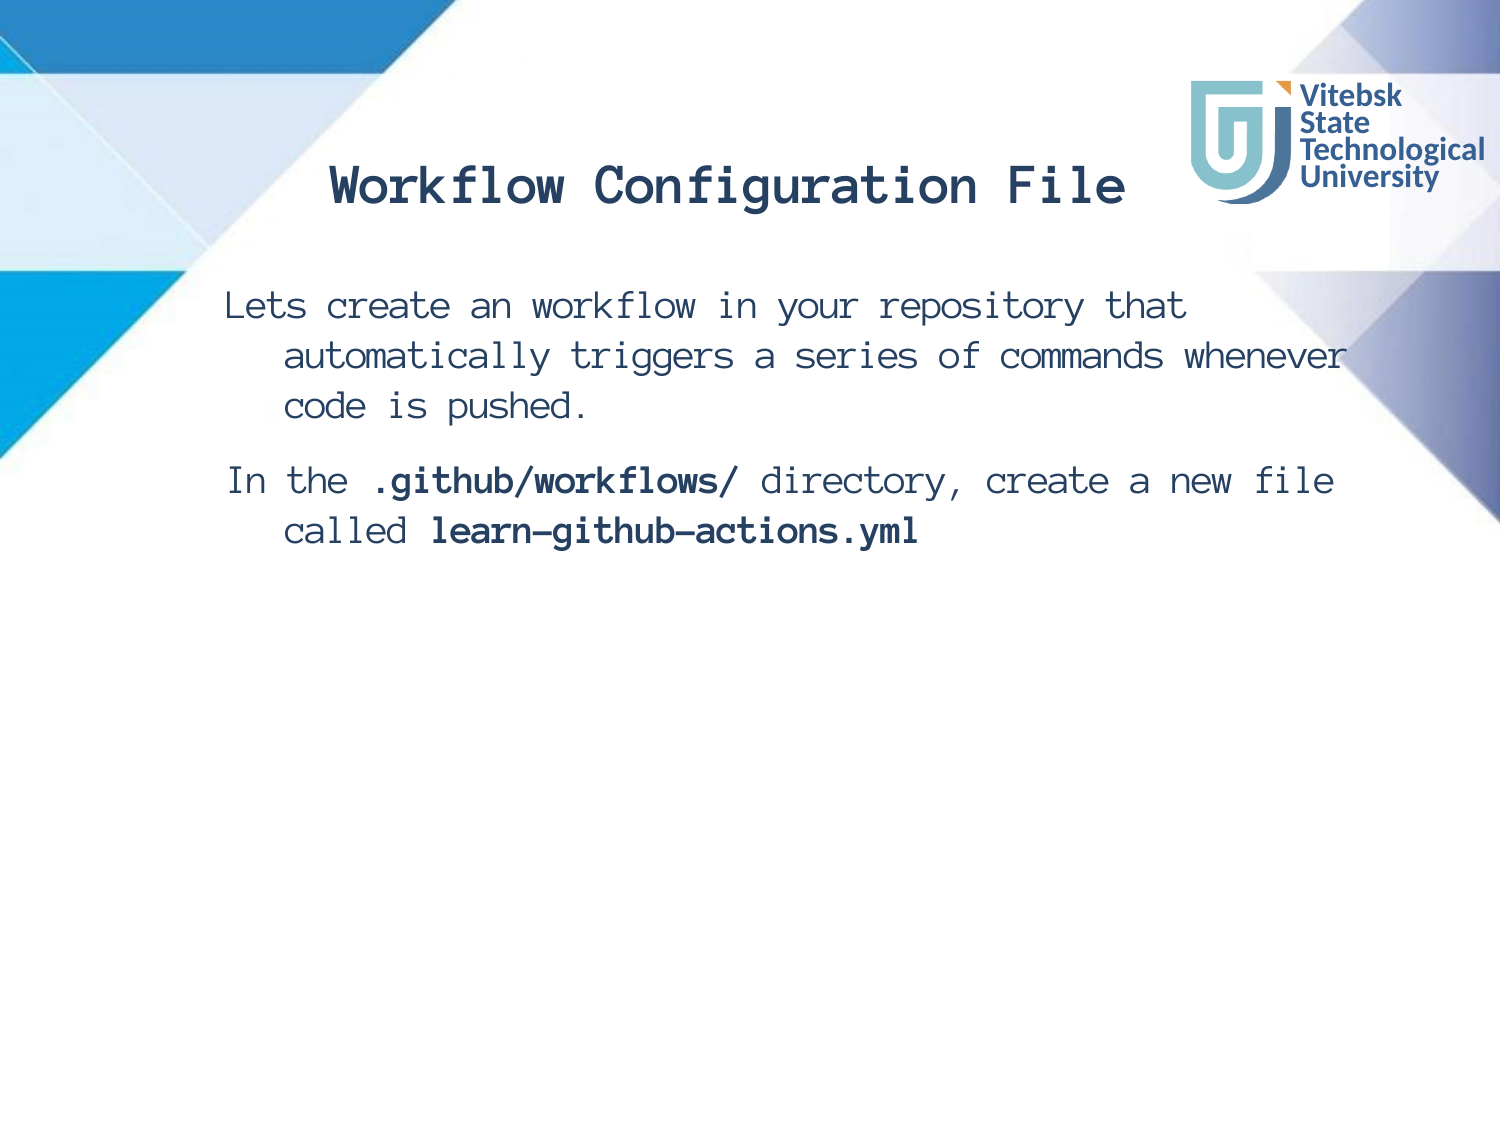

# Workflow Configuration File
Lets create an workflow in your repository that automatically triggers a series of commands whenever code is pushed.
In the .github/workflows/ directory, create a new file called learn-github-actions.yml